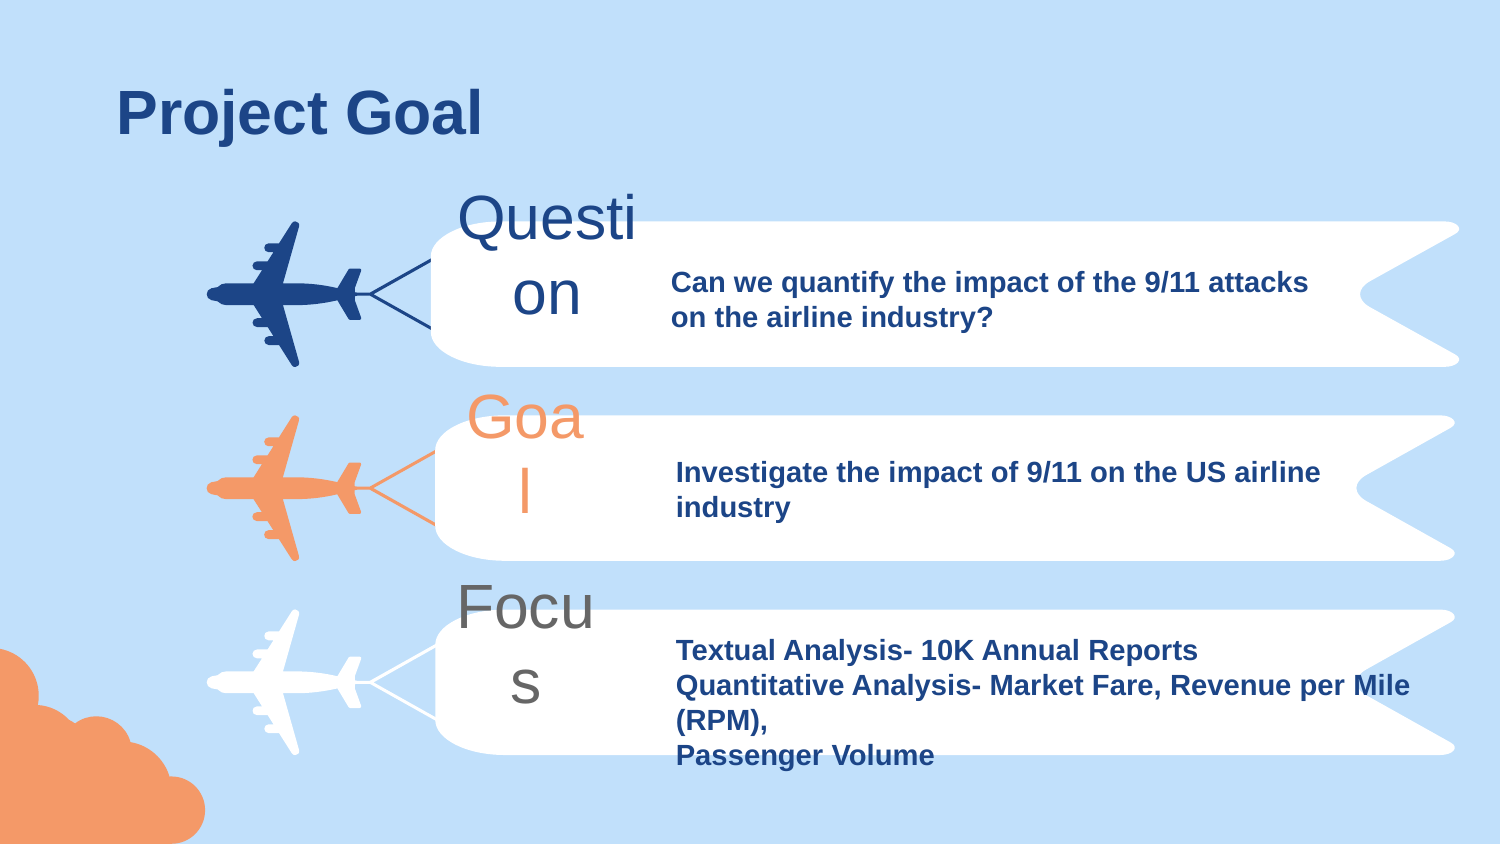

# Project Goal

Question

Can we quantify the impact of the 9/11 attacks on the airline industry?

Goal

Investigate the impact of 9/11 on the US airline industry

Textual Analysis- 10K Annual Reports
Quantitative Analysis- Market Fare, Revenue per Mile (RPM),
Passenger Volume

Focus